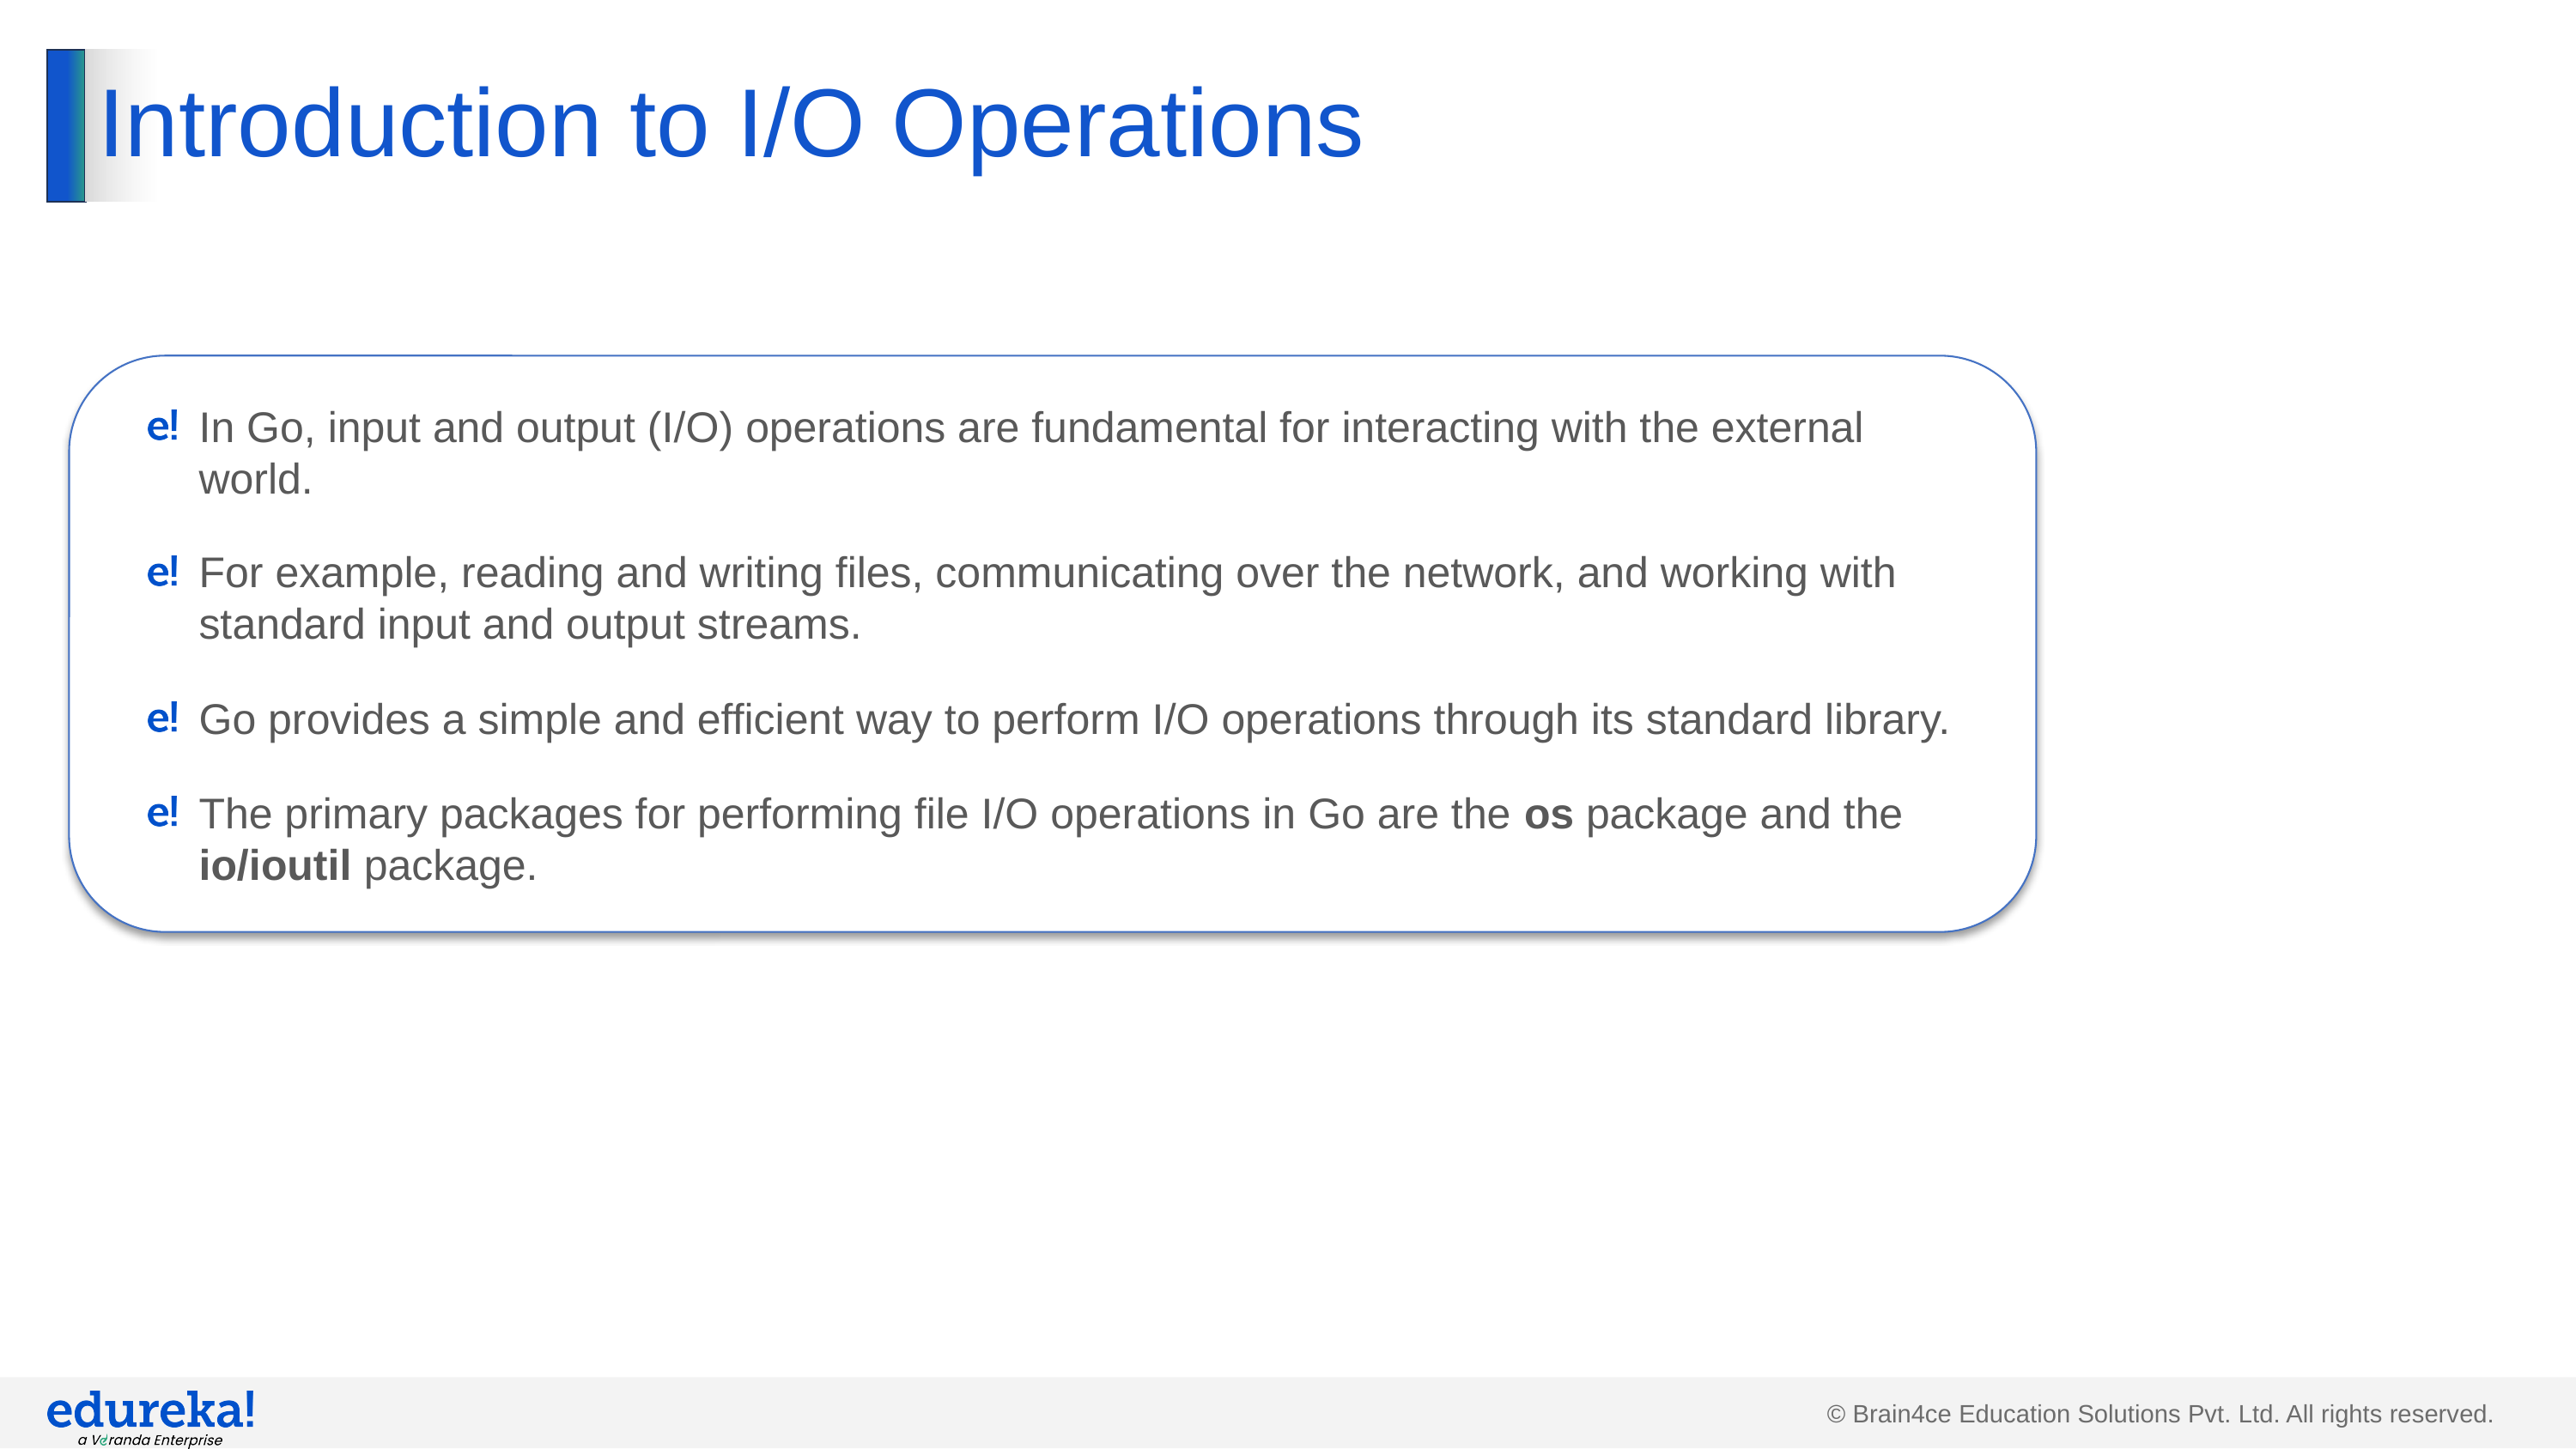

# Introduction to I/O Operations
In Go, input and output (I/O) operations are fundamental for interacting with the external world.
For example, reading and writing files, communicating over the network, and working with standard input and output streams.
Go provides a simple and efficient way to perform I/O operations through its standard library.
The primary packages for performing file I/O operations in Go are the os package and the io/ioutil package.